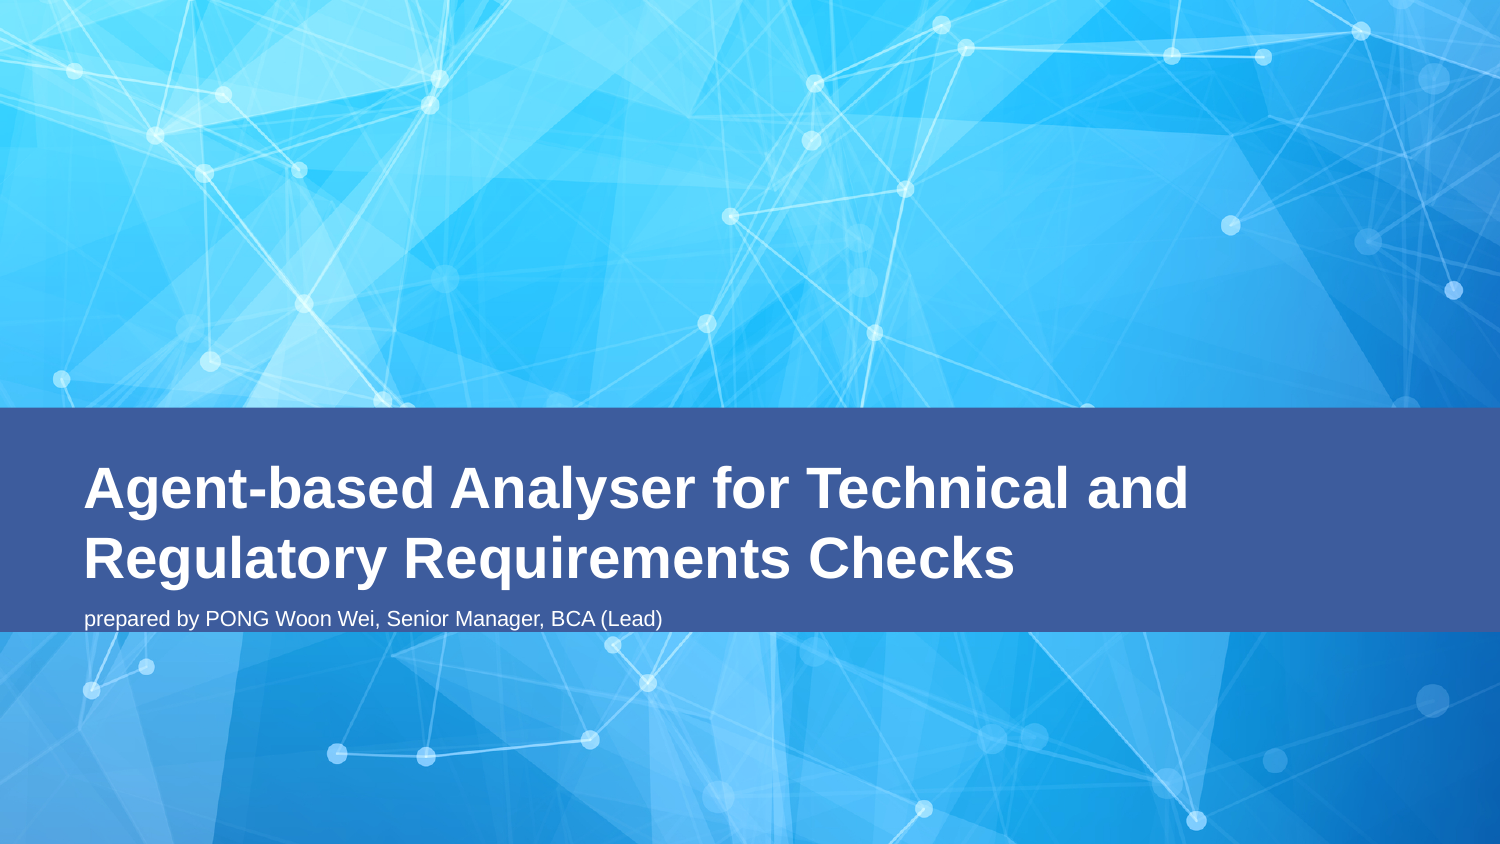

# Agent-based Analyser for Technical and Regulatory Requirements Checks
prepared by PONG Woon Wei, Senior Manager, BCA (Lead)